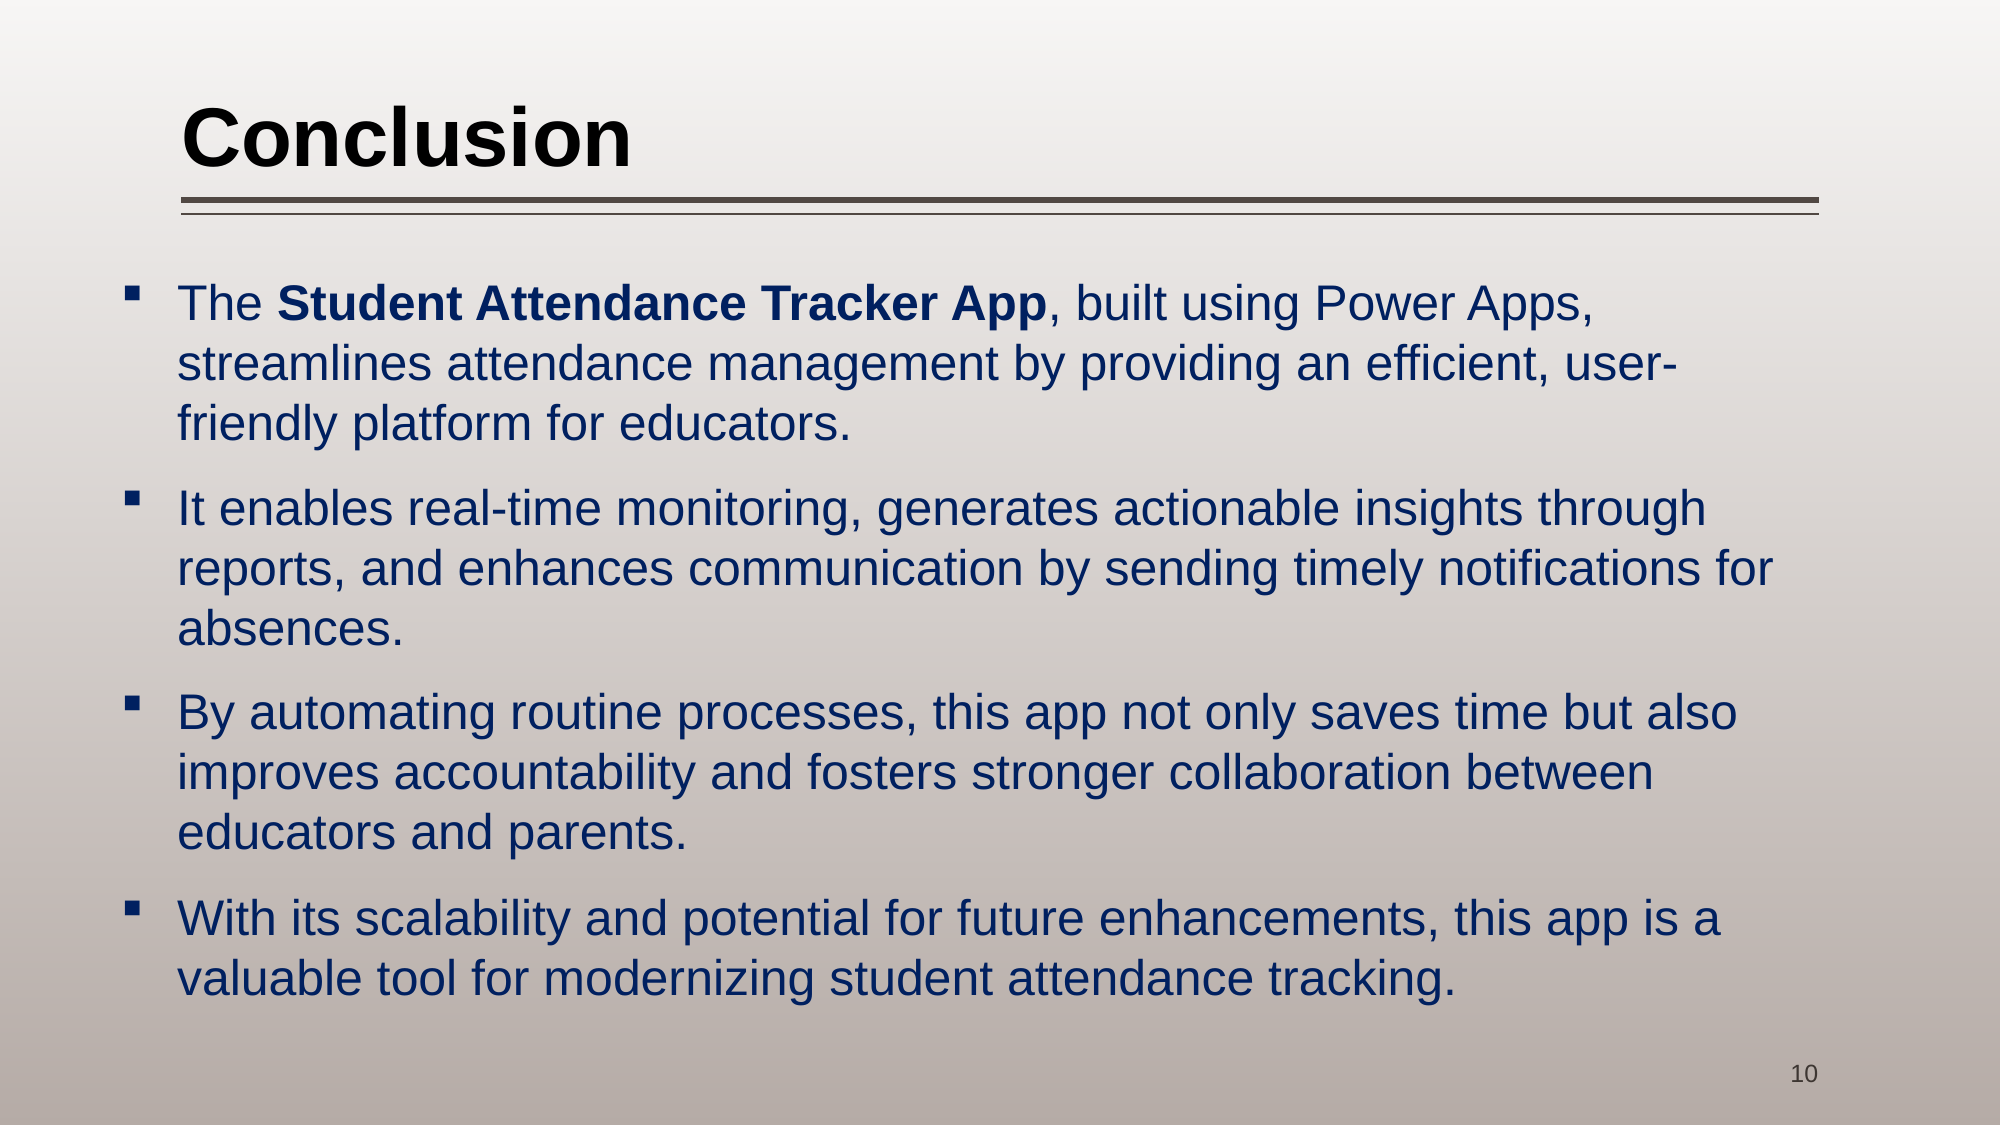

# Conclusion
The Student Attendance Tracker App, built using Power Apps, streamlines attendance management by providing an efficient, user-friendly platform for educators.
It enables real-time monitoring, generates actionable insights through reports, and enhances communication by sending timely notifications for absences.
By automating routine processes, this app not only saves time but also improves accountability and fosters stronger collaboration between educators and parents.
With its scalability and potential for future enhancements, this app is a valuable tool for modernizing student attendance tracking.
10